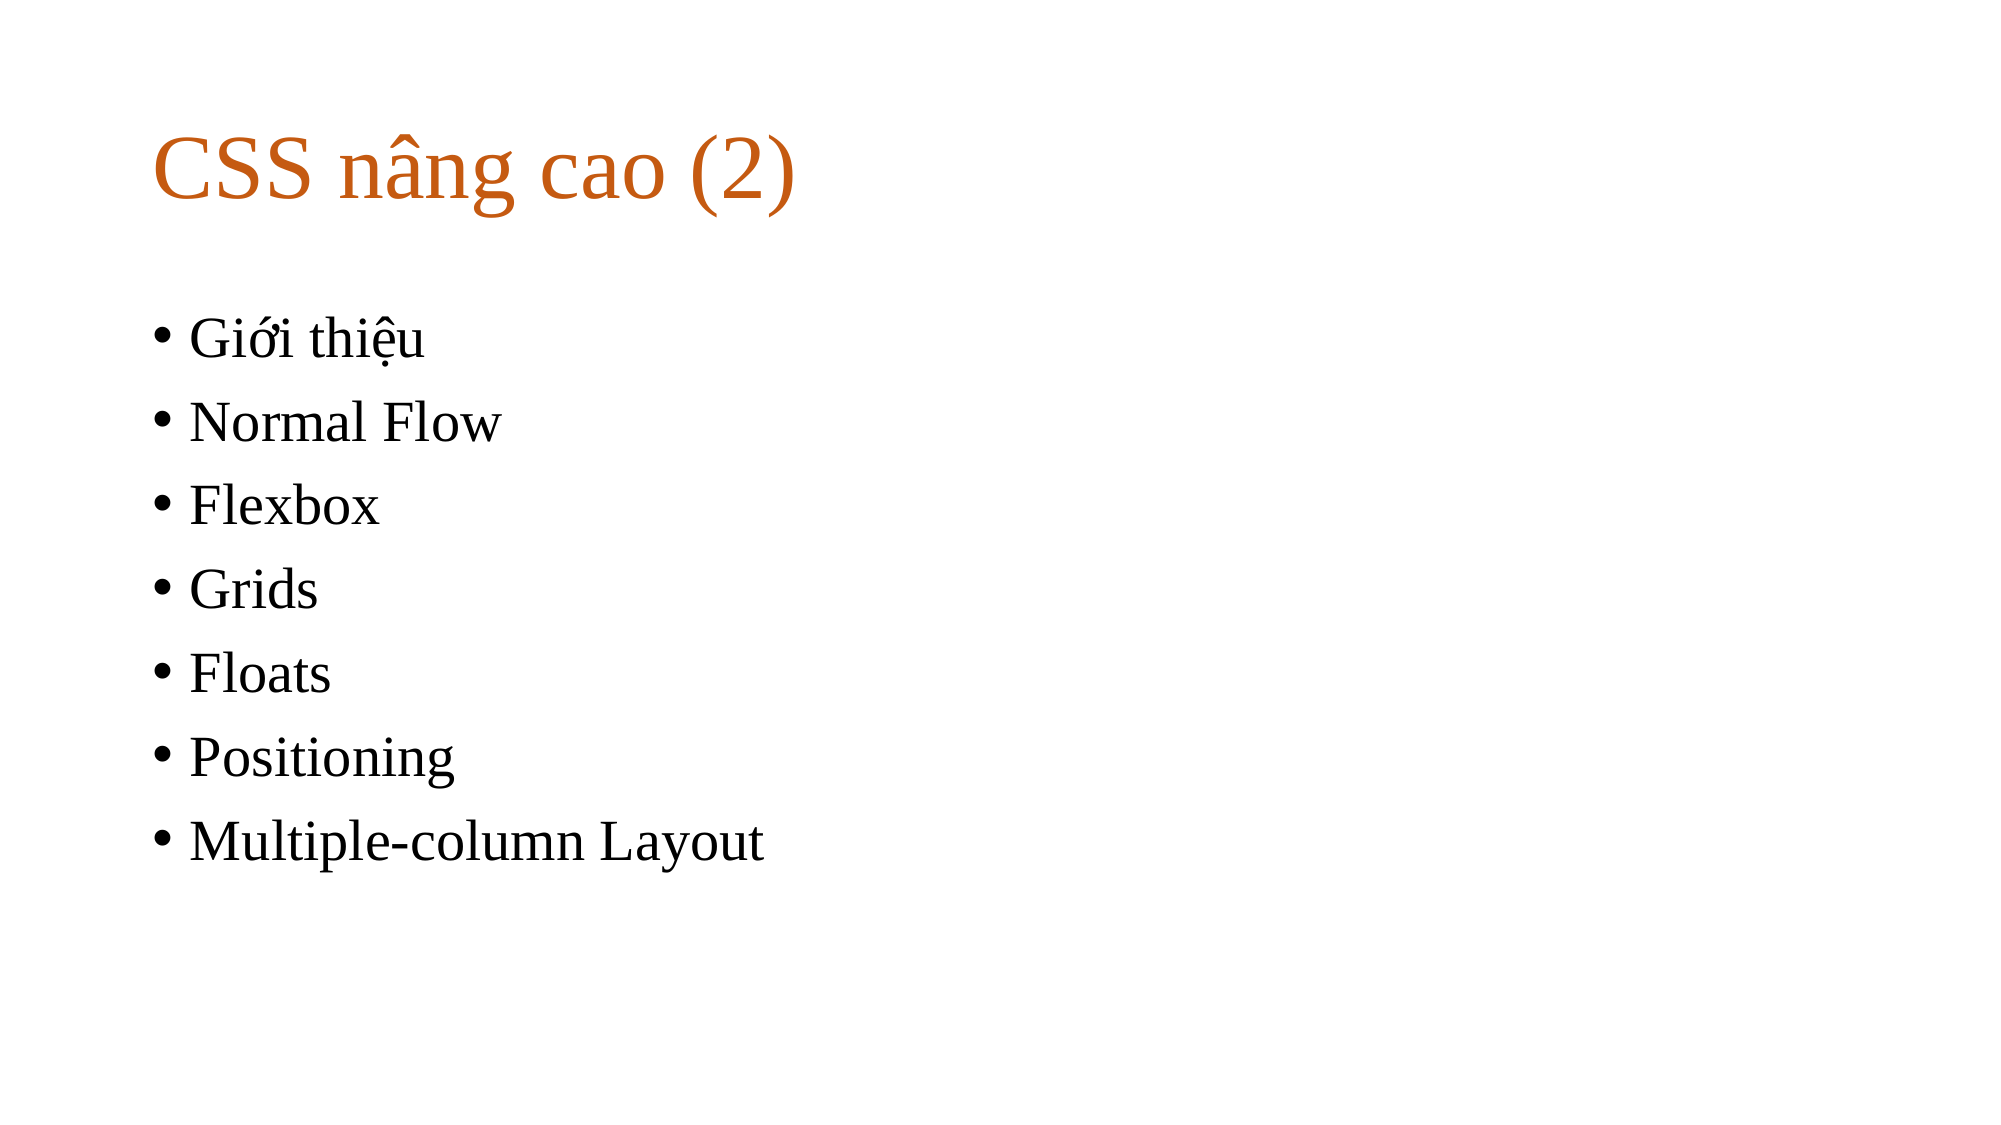

# CSS nâng cao (2)
Giới thiệu
Normal Flow
Flexbox
Grids
Floats
Positioning
Multiple-column Layout